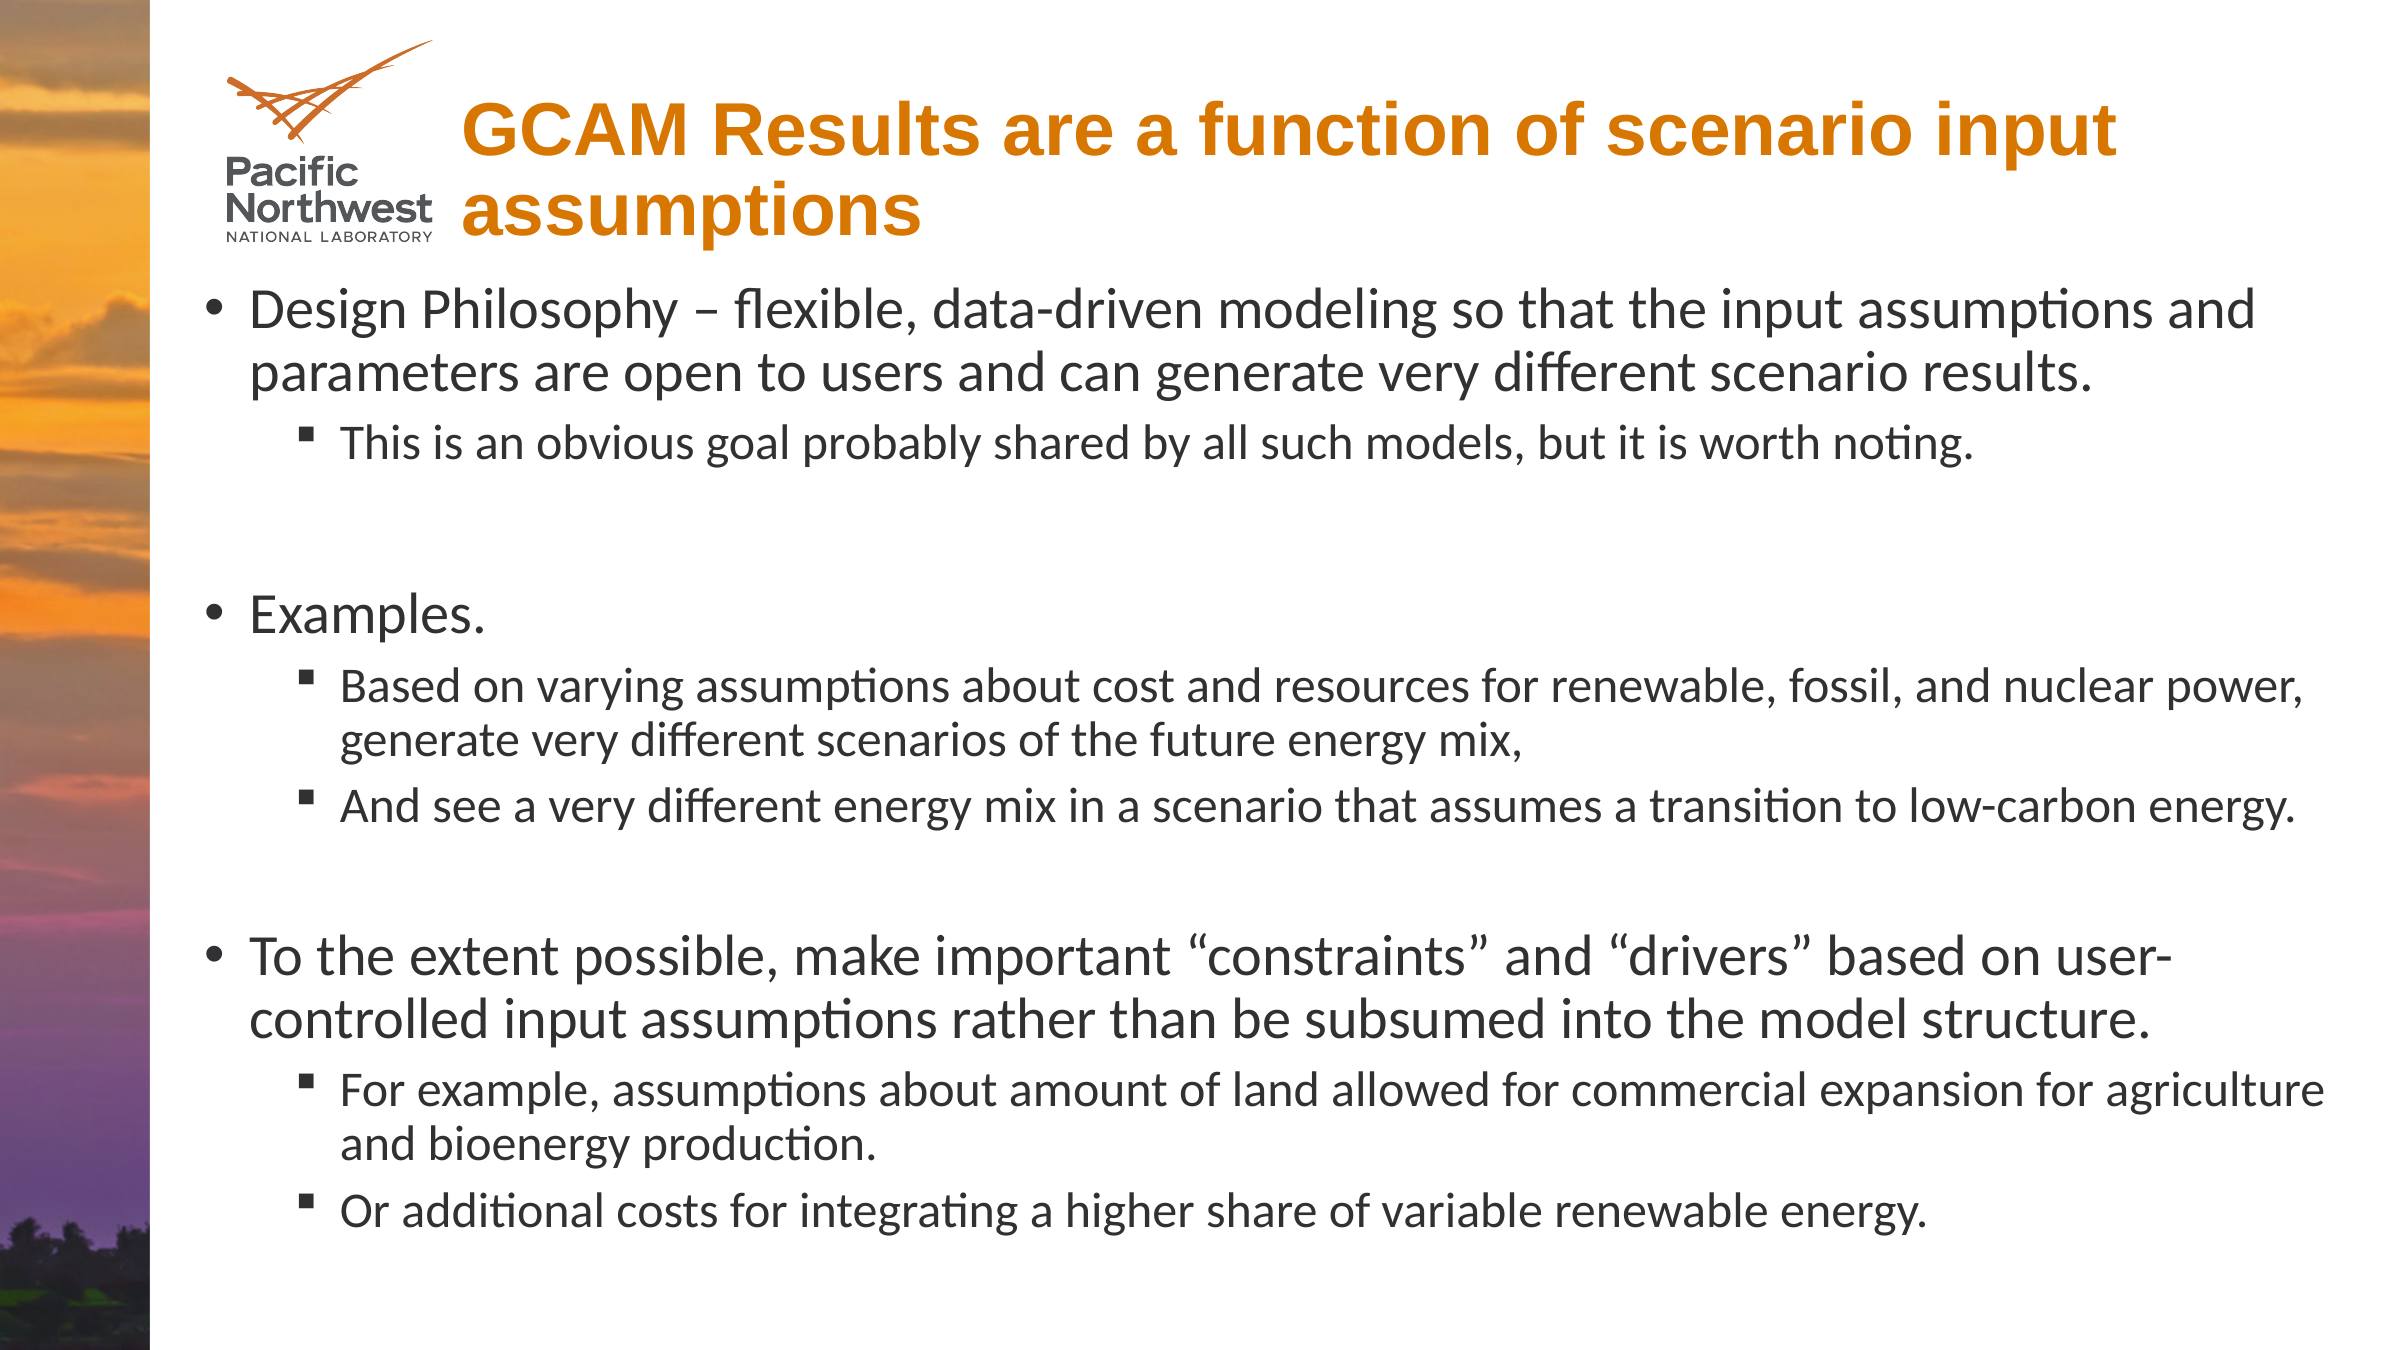

# GCAM Results are a function of scenario input assumptions
Design Philosophy – flexible, data-driven modeling so that the input assumptions and parameters are open to users and can generate very different scenario results.
This is an obvious goal probably shared by all such models, but it is worth noting.

Examples.
Based on varying assumptions about cost and resources for renewable, fossil, and nuclear power, generate very different scenarios of the future energy mix,
And see a very different energy mix in a scenario that assumes a transition to low-carbon energy.

To the extent possible, make important “constraints” and “drivers” based on user-controlled input assumptions rather than be subsumed into the model structure.
For example, assumptions about amount of land allowed for commercial expansion for agriculture and bioenergy production.
Or additional costs for integrating a higher share of variable renewable energy.

GCAM has an international user base and has been downloaded thousands of times.
GCAM has been used extensively by PNNL and collaborators in several countries such as India, Canada, China, Spain, Pakistan, and Colombia.